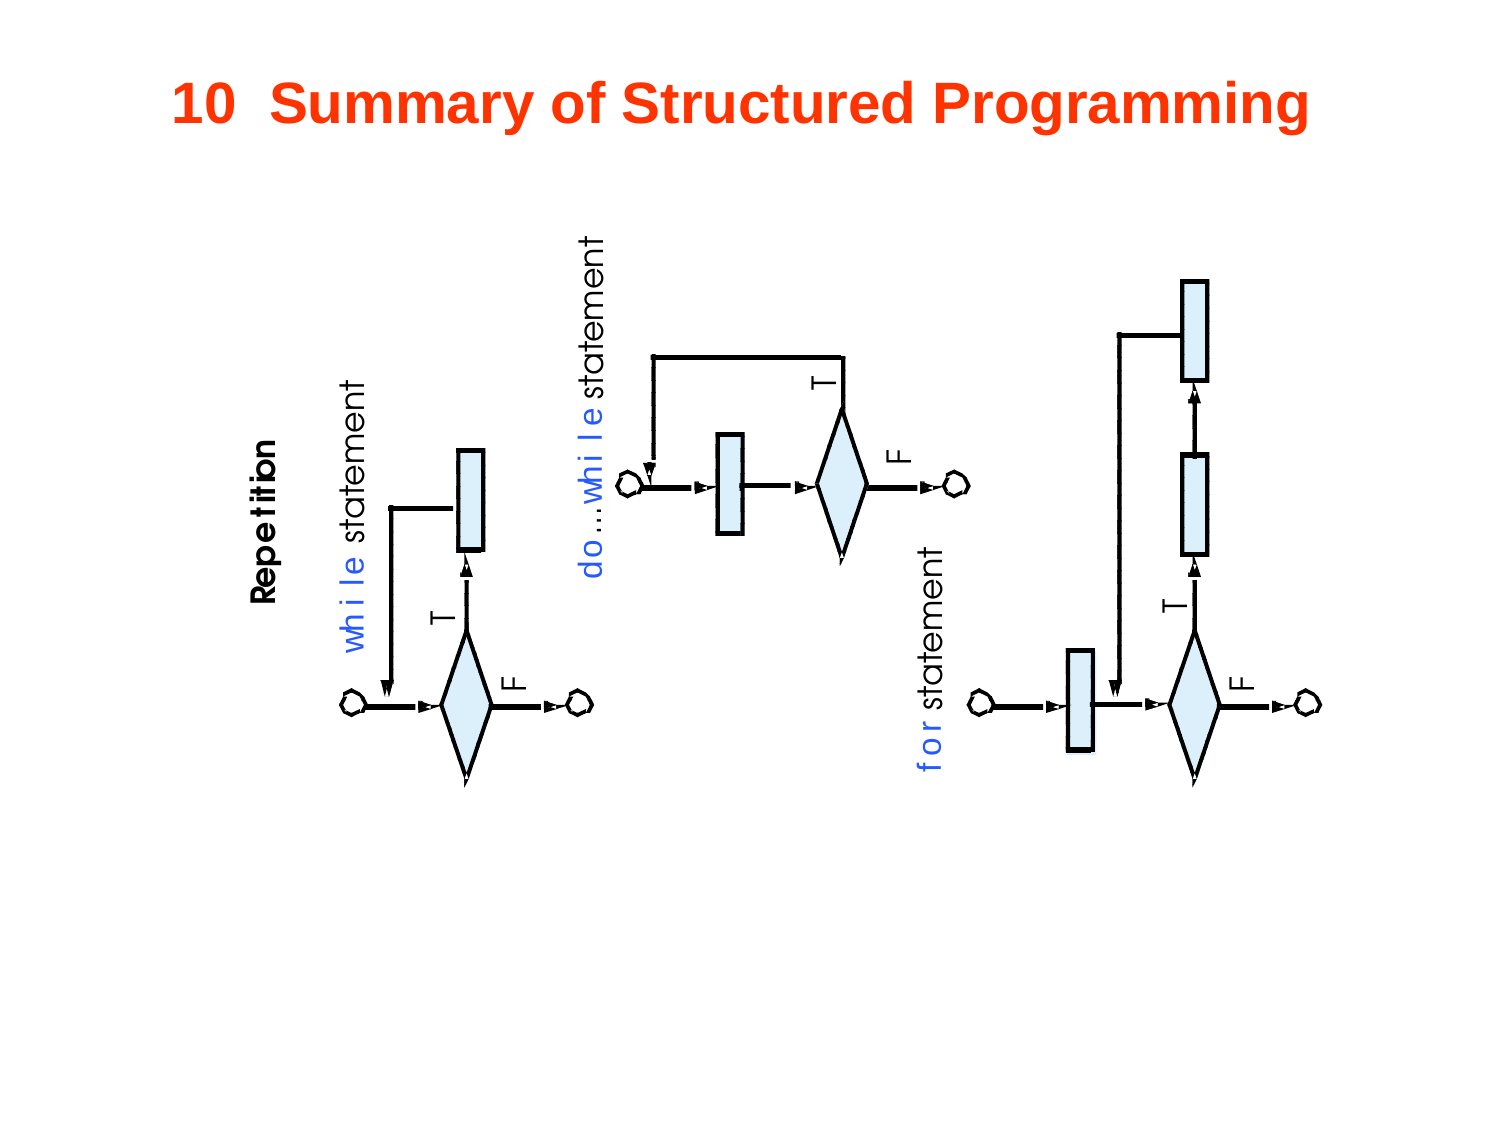

# 10  Summary of Structured Programming

statement

T

e

l

n

F
i
statement

o

h

i

t
w

i

t
…

e

o

p
e

d

e
l

R

i
T
T
h
statement
w

F
F

r
o

f